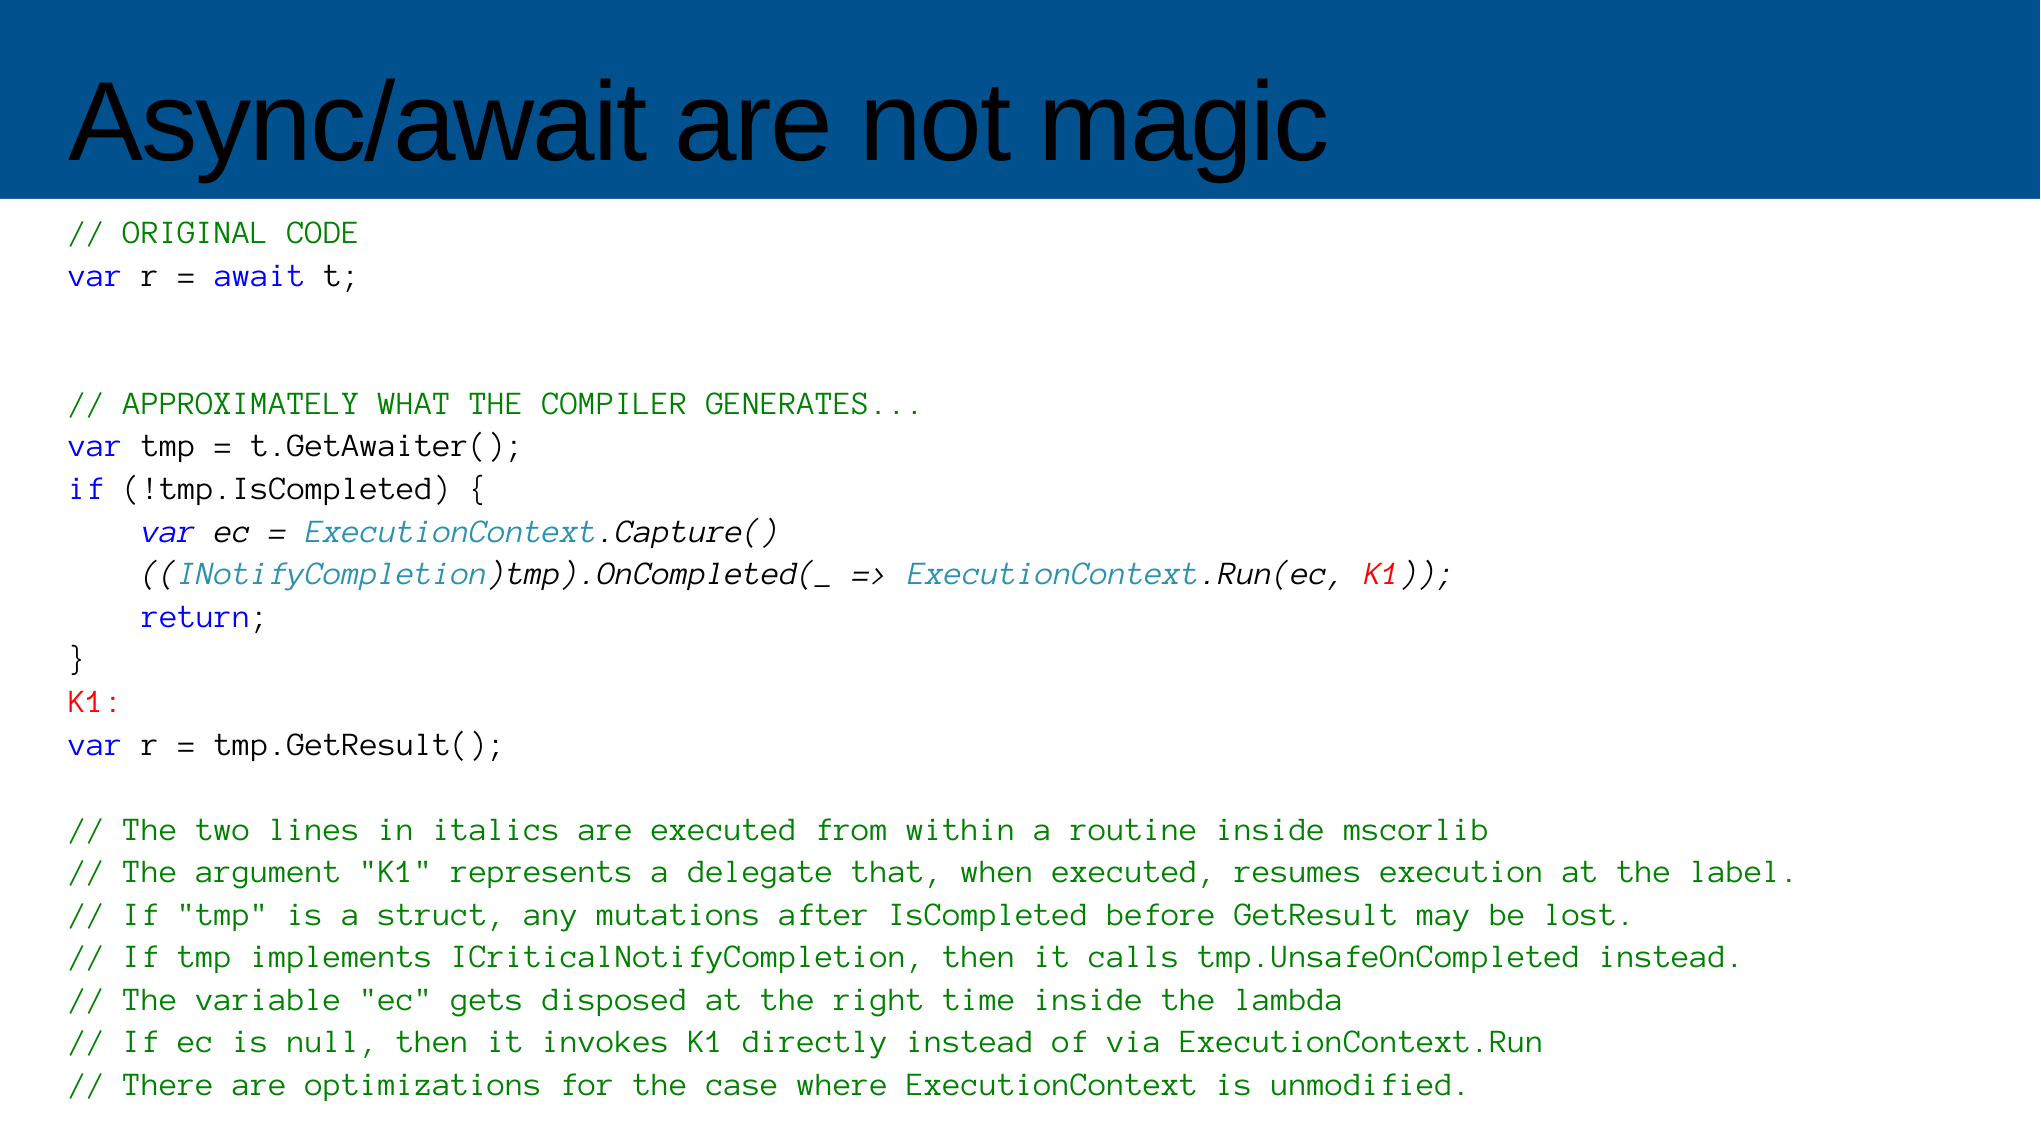

# Async/await are not magic
// ORIGINAL CODE
var r = await t;

// APPROXIMATELY WHAT THE COMPILER GENERATES...
var tmp = t.GetAwaiter();
if (!tmp.IsCompleted) {
    var ec = ExecutionContext.Capture()
    ((INotifyCompletion)tmp).OnCompleted(_ => ExecutionContext.Run(ec, K1));
    return;
}
K1:
var r = tmp.GetResult();

// The two lines in italics are executed from within a routine inside mscorlib
// The argument "K1" represents a delegate that, when executed, resumes execution at the label.
// If "tmp" is a struct, any mutations after IsCompleted before GetResult may be lost.
// If tmp implements ICriticalNotifyCompletion, then it calls tmp.UnsafeOnCompleted instead.
// The variable "ec" gets disposed at the right time inside the lambda
// If ec is null, then it invokes K1 directly instead of via ExecutionContext.Run
// There are optimizations for the case where ExecutionContext is unmodified.